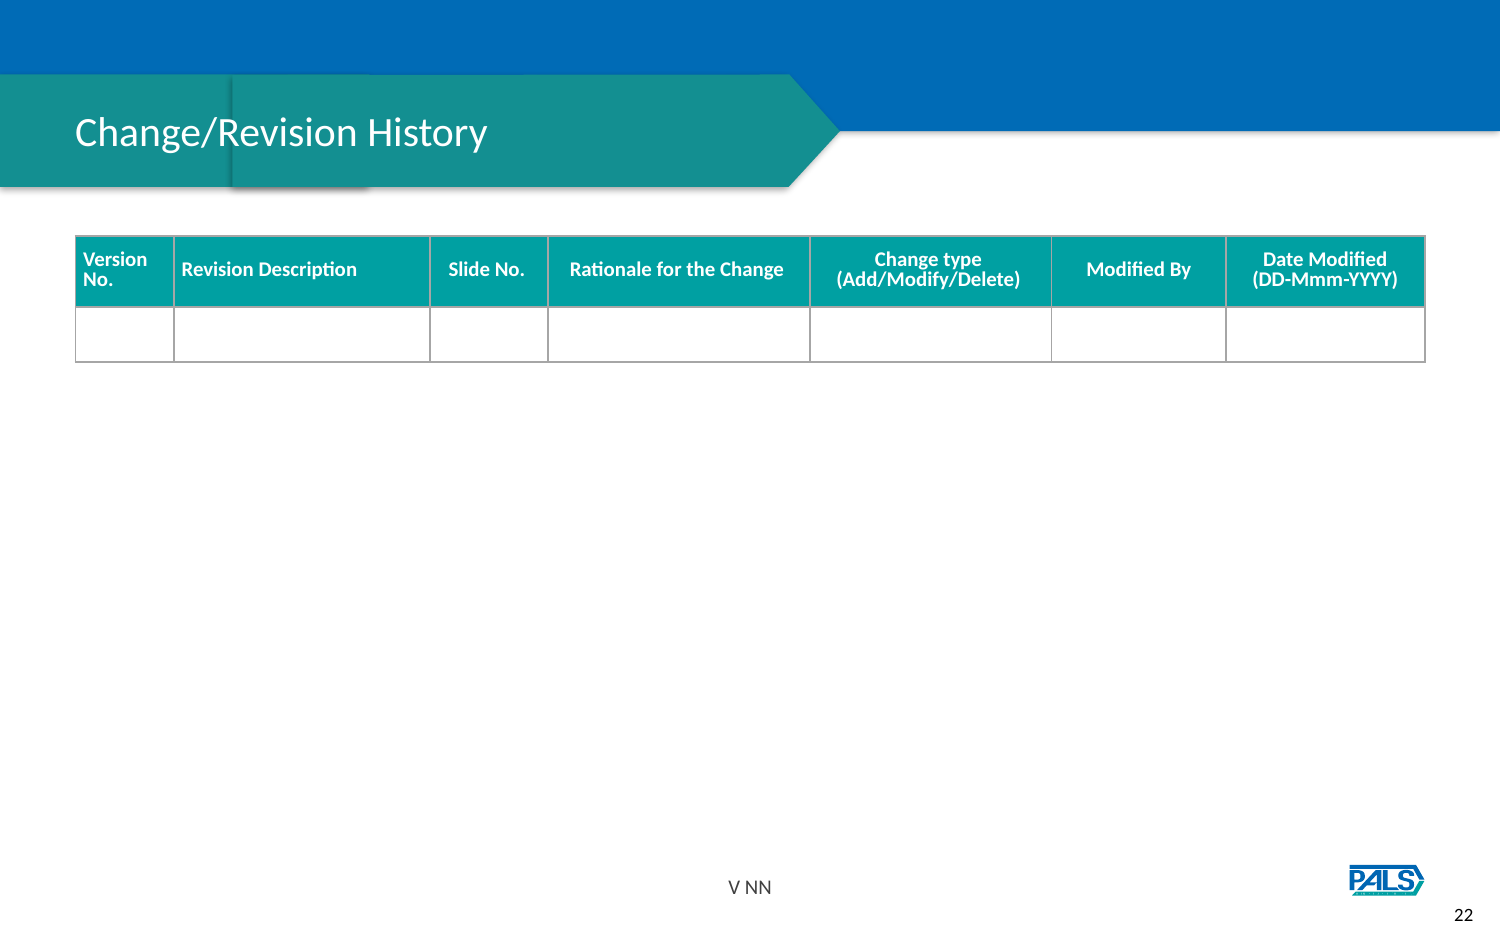

# Change/Revision History
| Version No. | Revision Description | Slide No. | Rationale for the Change | Change type (Add/Modify/Delete) | Modified By | Date Modified (DD-Mmm-YYYY) |
| --- | --- | --- | --- | --- | --- | --- |
|  |  |  |  |  |  |  |
V NN